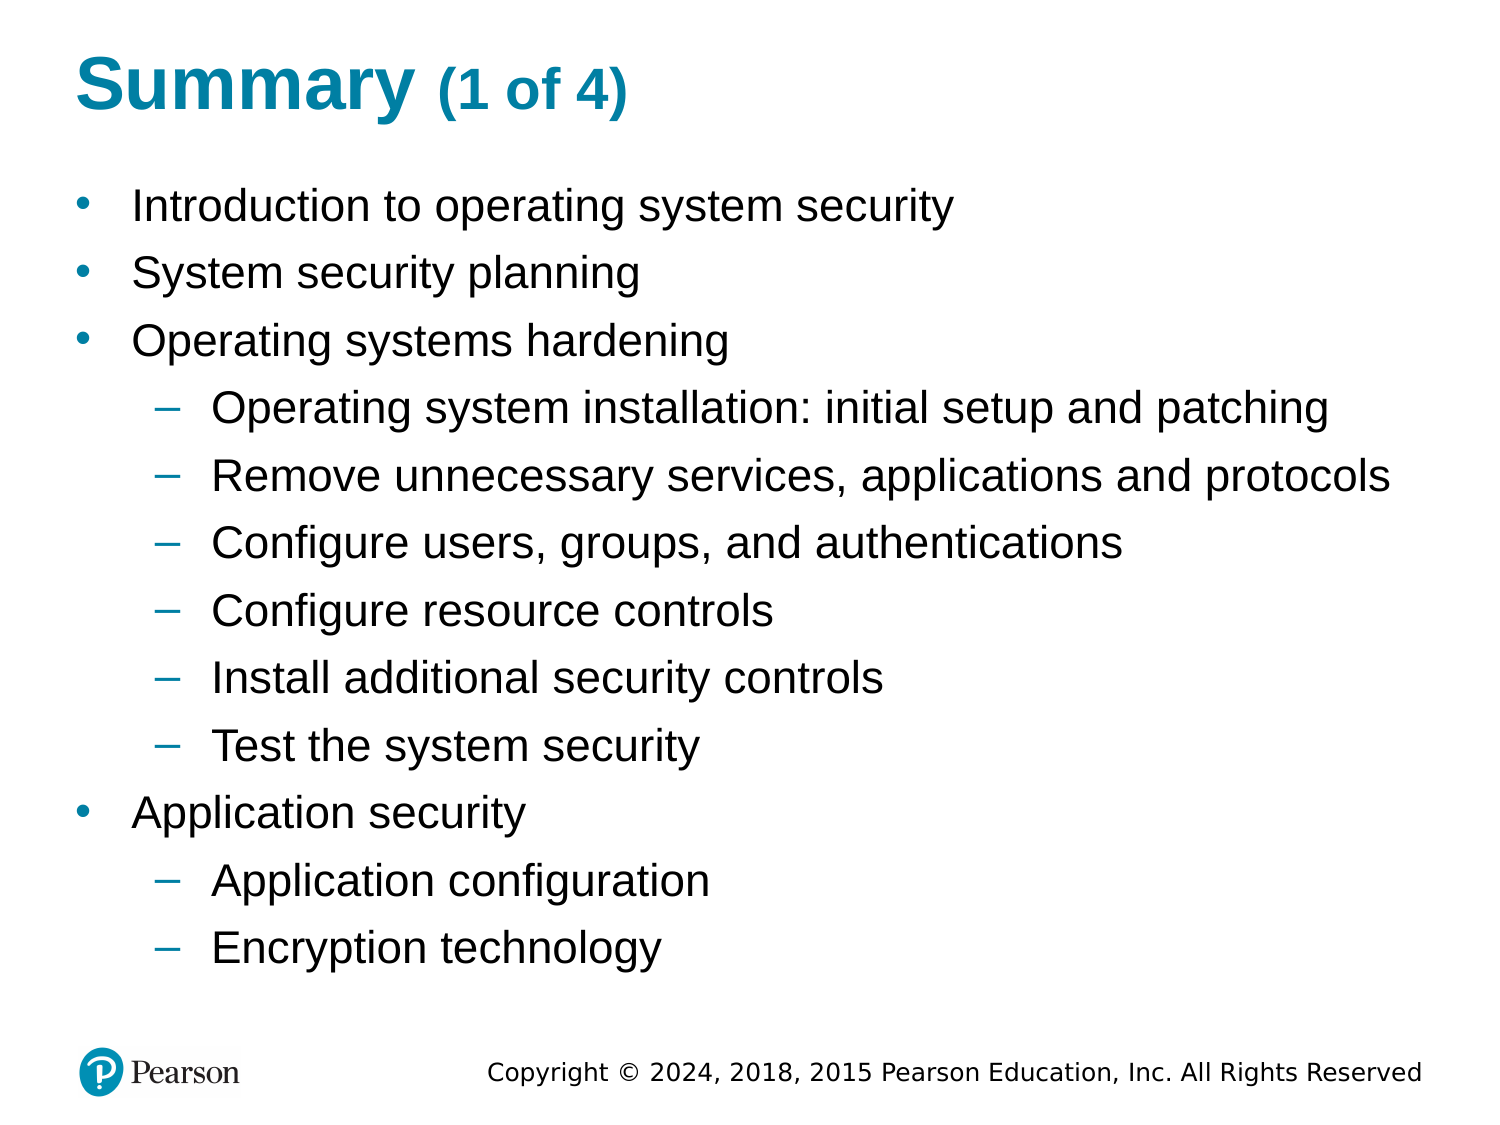

# Summary (1 of 4)
Introduction to operating system security
System security planning
Operating systems hardening
Operating system installation: initial setup and patching
Remove unnecessary services, applications and protocols
Configure users, groups, and authentications
Configure resource controls
Install additional security controls
Test the system security
Application security
Application configuration
Encryption technology